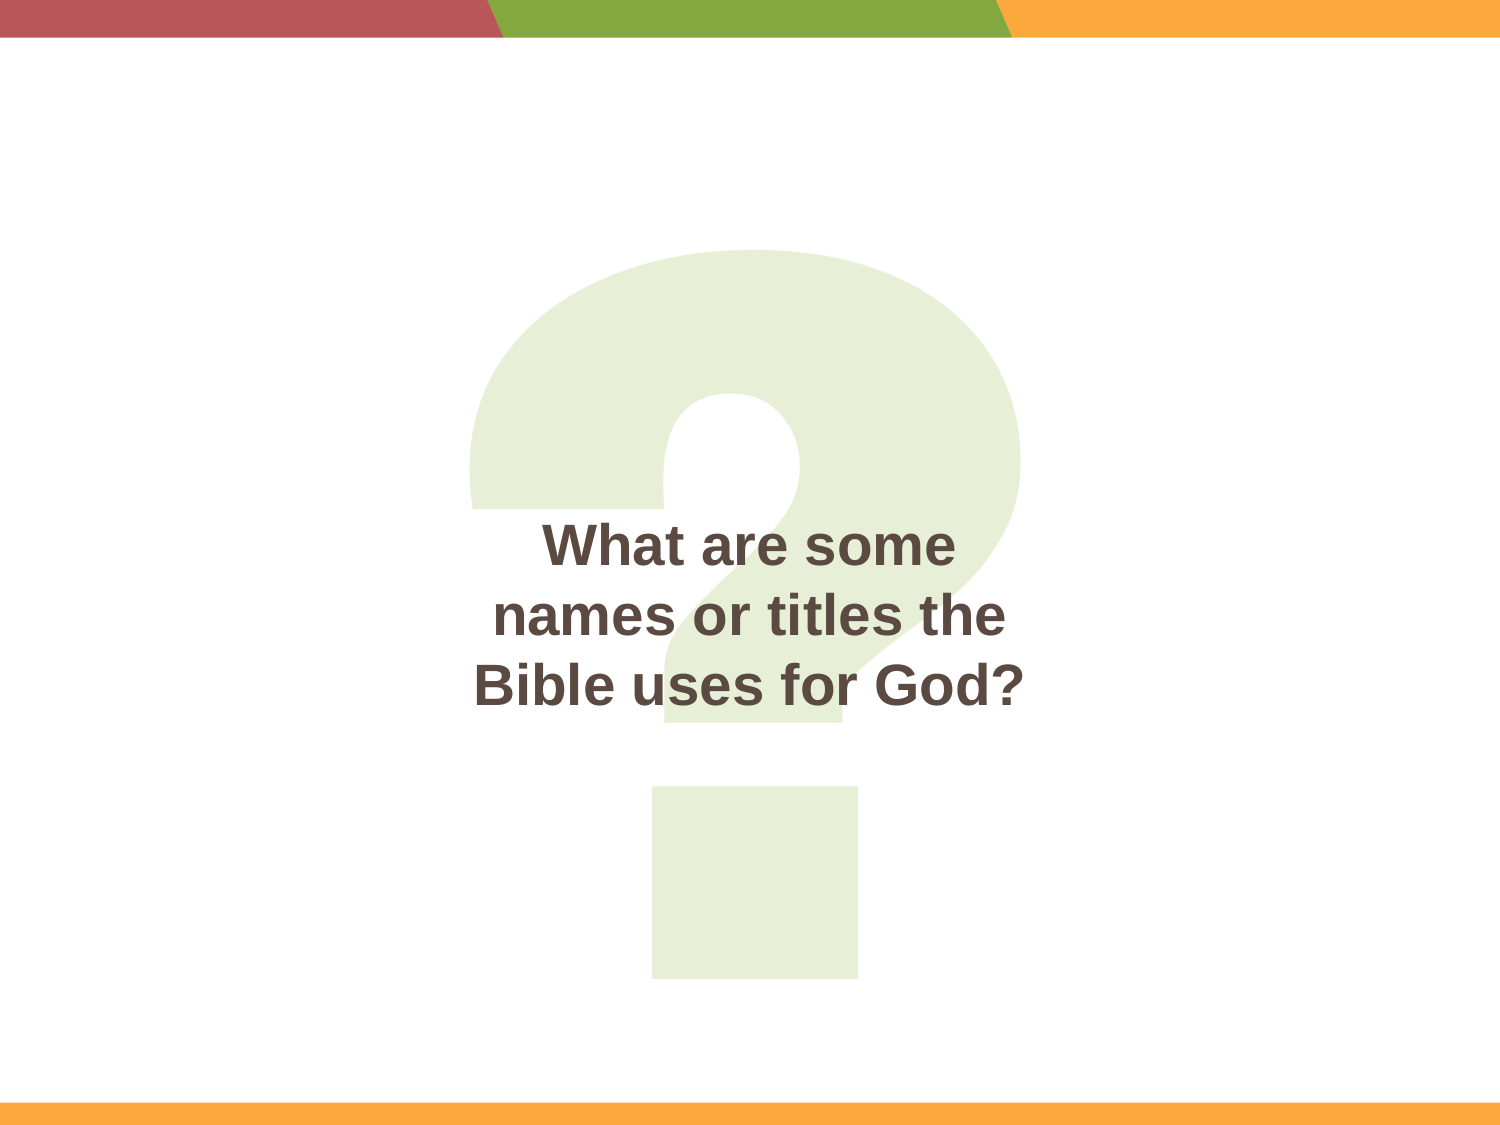

?
What are some names or titles the Bible uses for God?